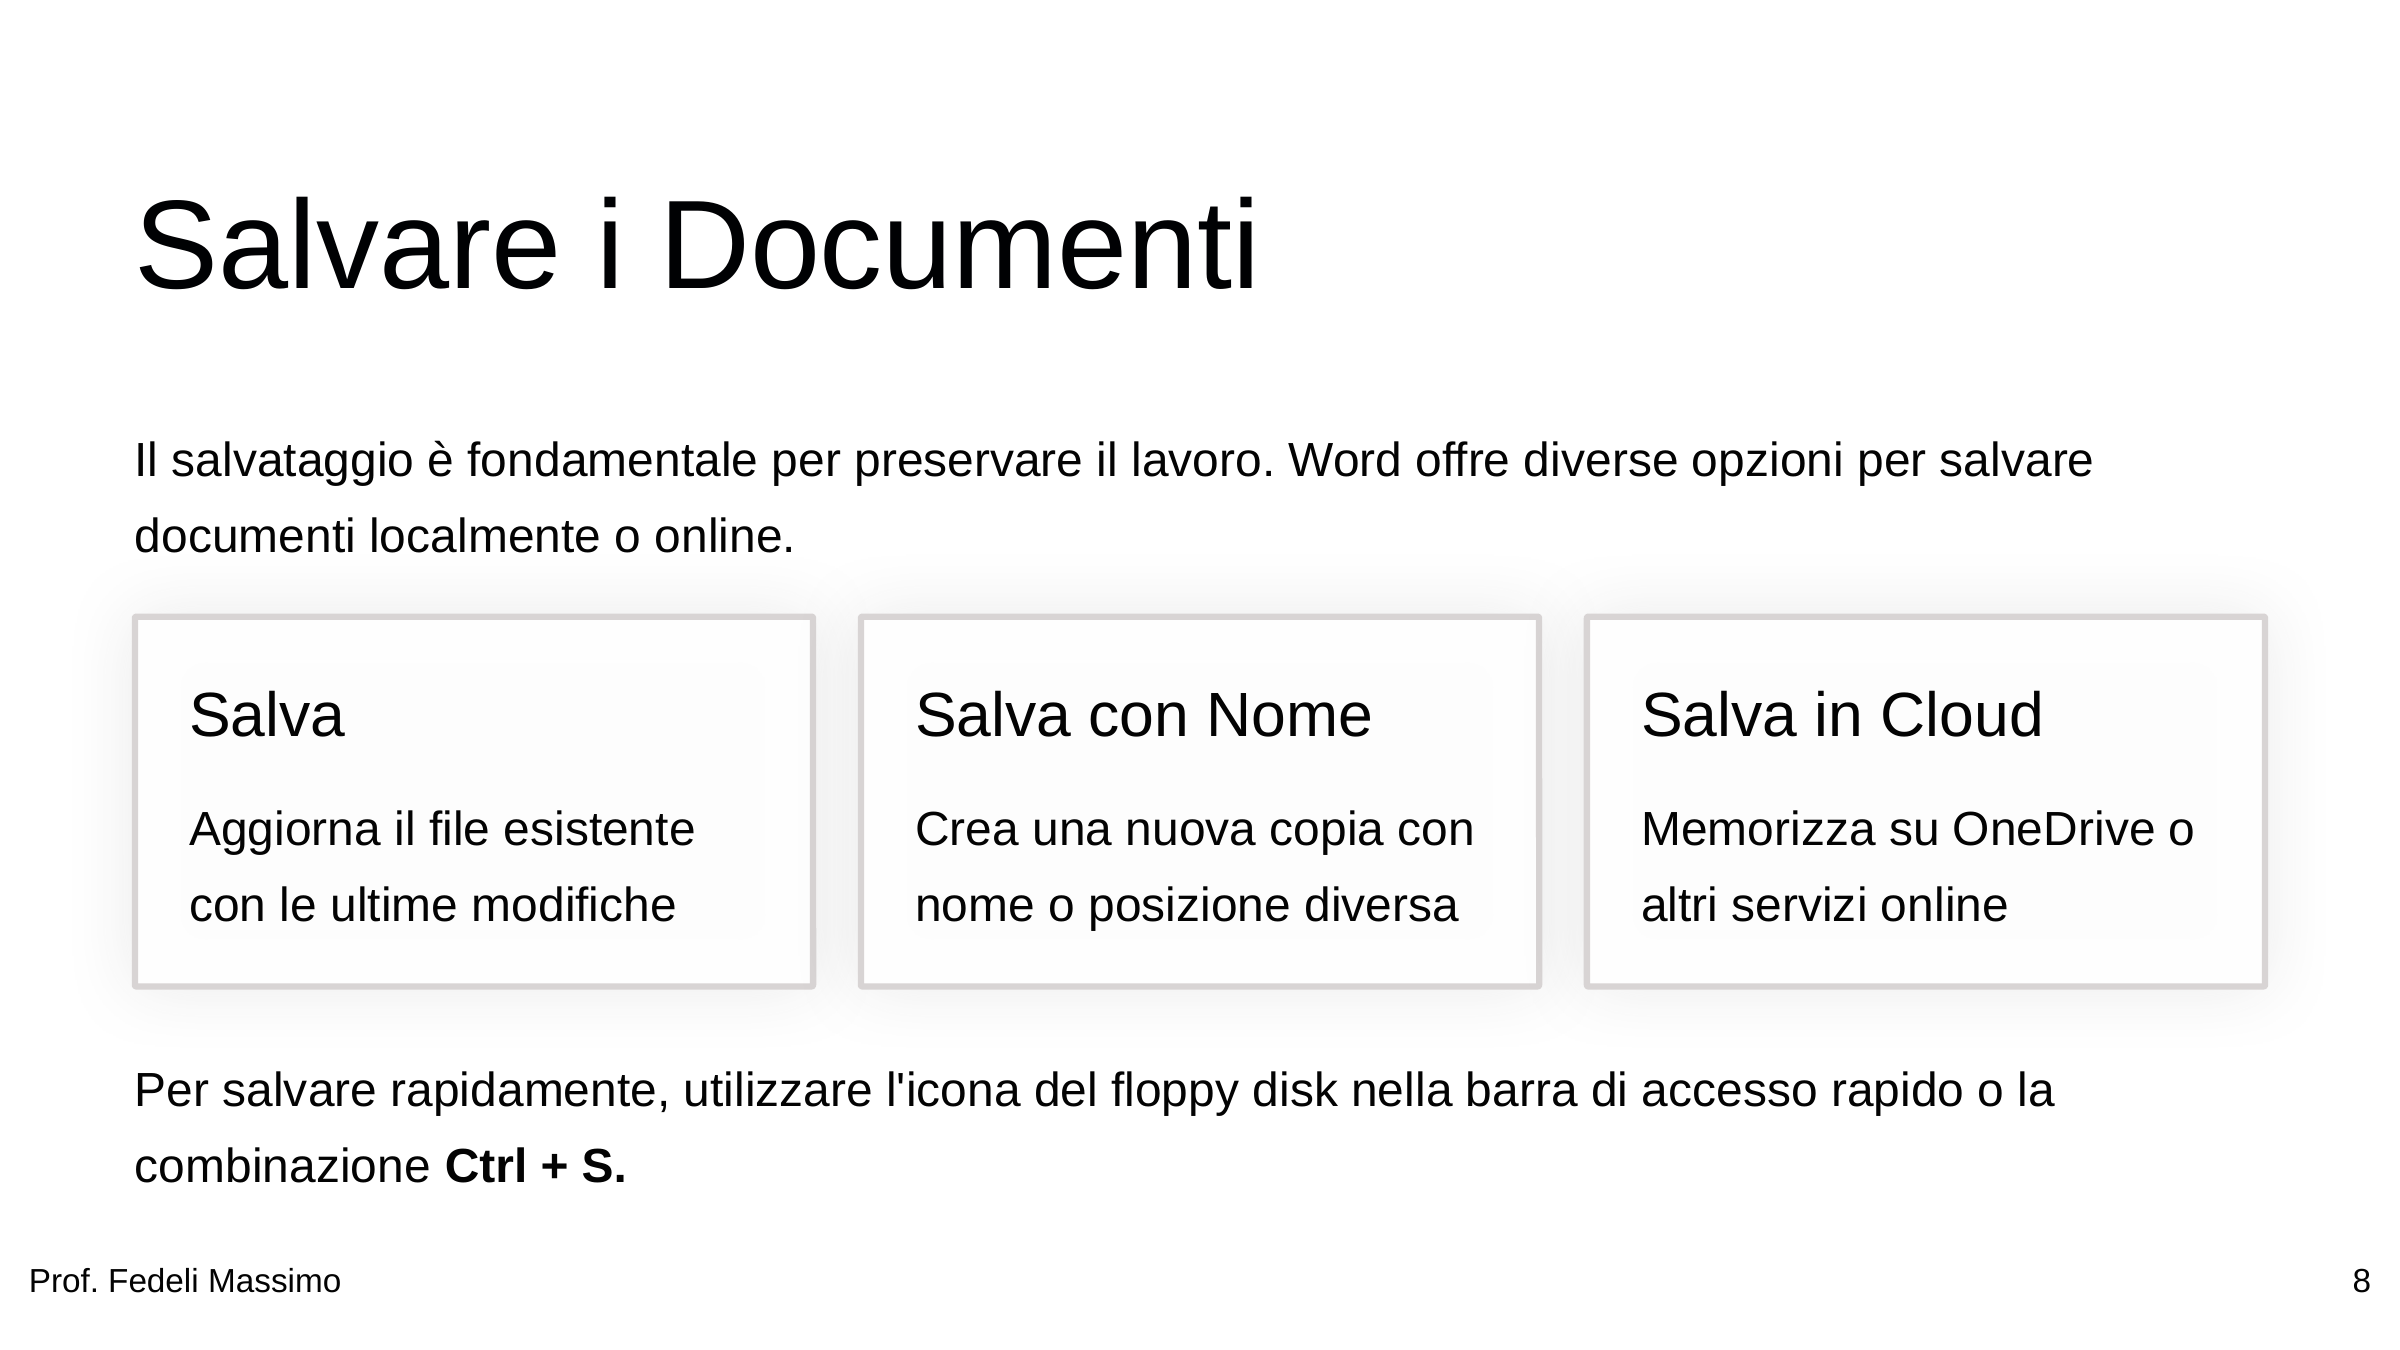

Salvare i Documenti
Il salvataggio è fondamentale per preservare il lavoro. Word offre diverse opzioni per salvare documenti localmente o online.

Salva
Salva con Nome
Salva in Cloud
Aggiorna il file esistente con le ultime modifiche
Crea una nuova copia con nome o posizione diversa
Memorizza su OneDrive o altri servizi online
Per salvare rapidamente, utilizzare l'icona del floppy disk nella barra di accesso rapido o la combinazione Ctrl + S.
Prof. Fedeli Massimo
8